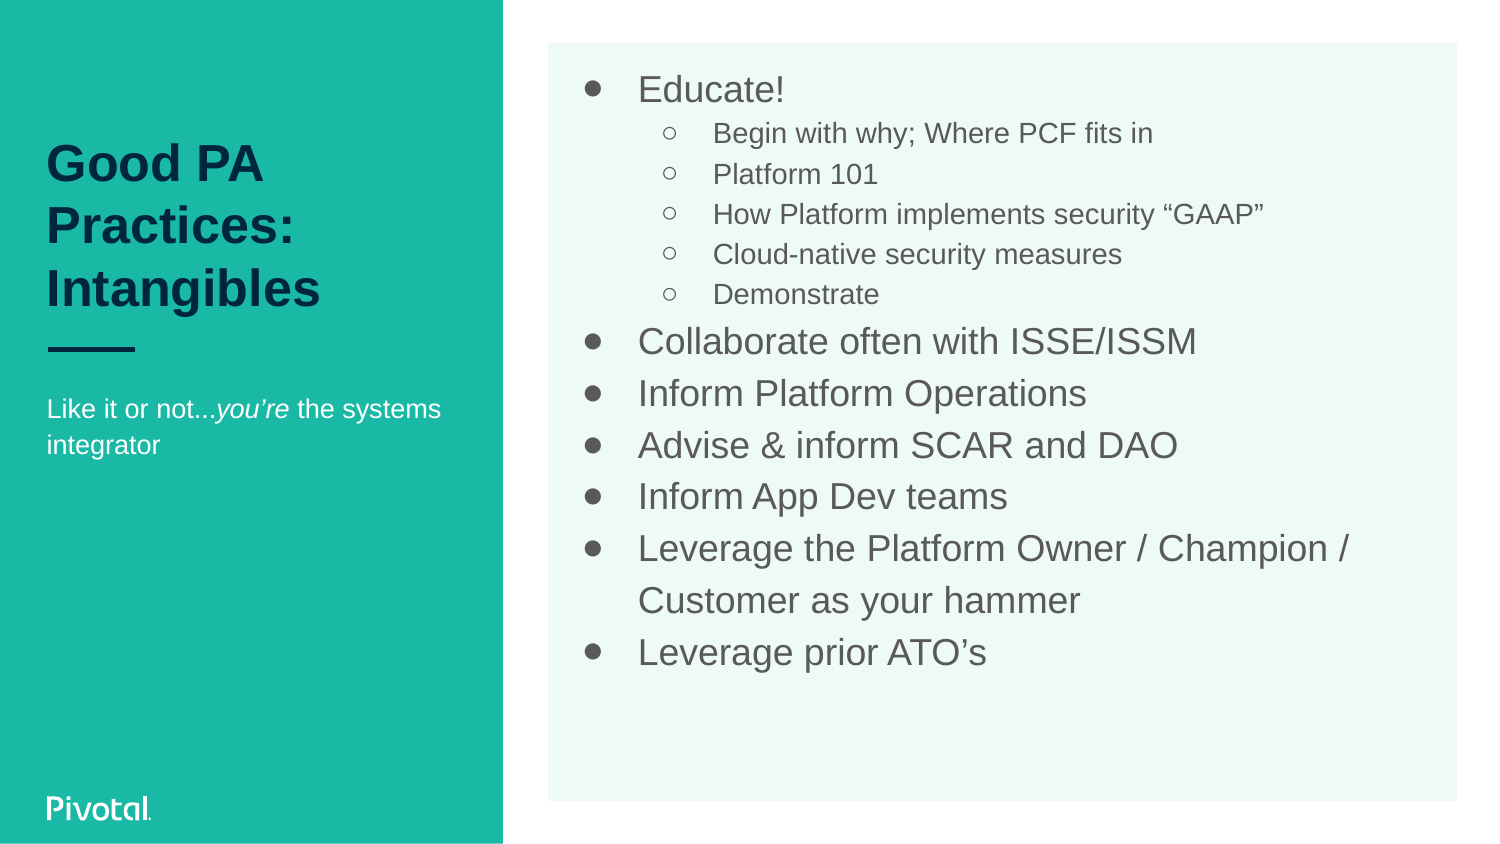

Educate!
Begin with why; Where PCF fits in
Platform 101
How Platform implements security “GAAP”
Cloud-native security measures
Demonstrate
Collaborate often with ISSE/ISSM
Inform Platform Operations
Advise & inform SCAR and DAO
Inform App Dev teams
Leverage the Platform Owner / Champion / Customer as your hammer
Leverage prior ATO’s
# Good PA Practices: Intangibles
Like it or not...you’re the systems integrator